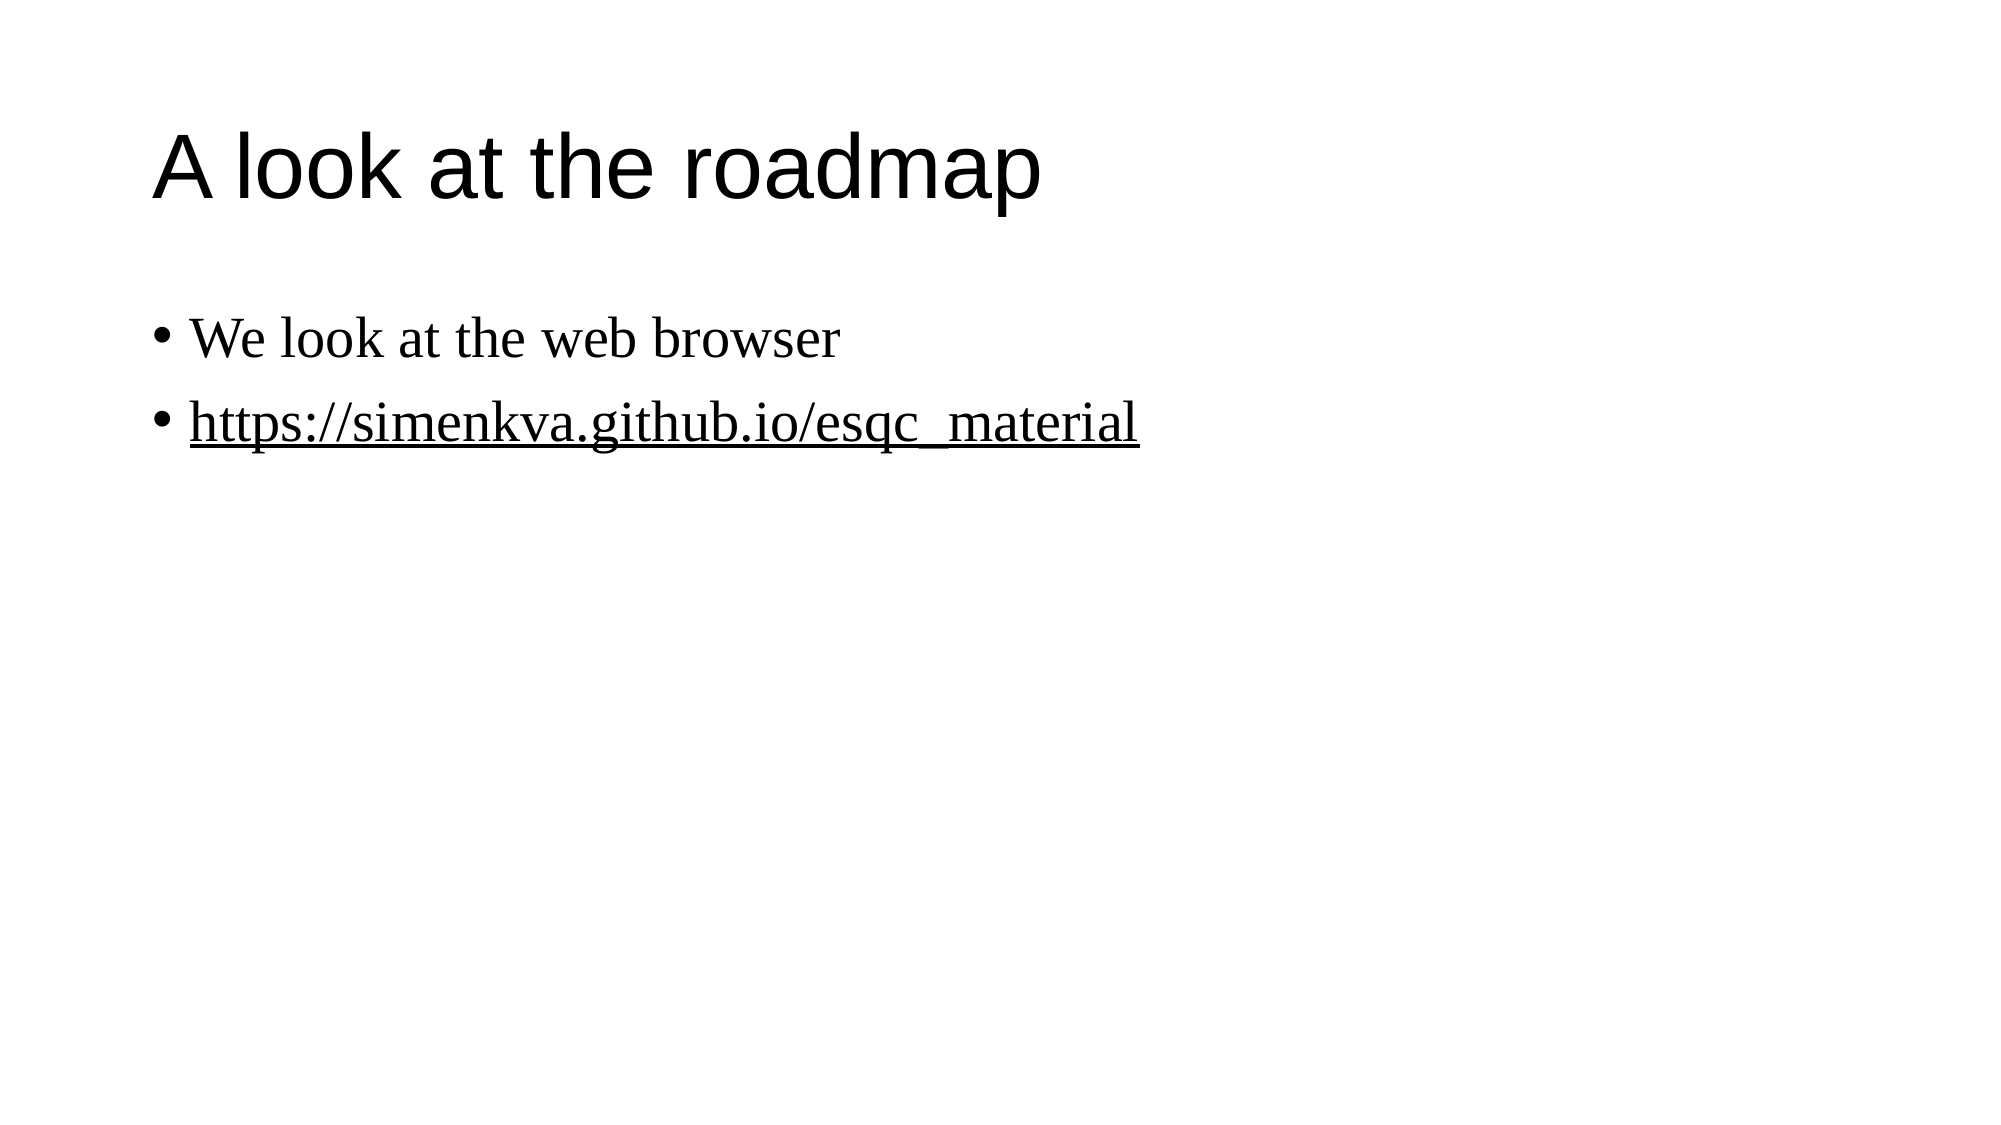

# A look at the roadmap
We look at the web browser
https://simenkva.github.io/esqc_material